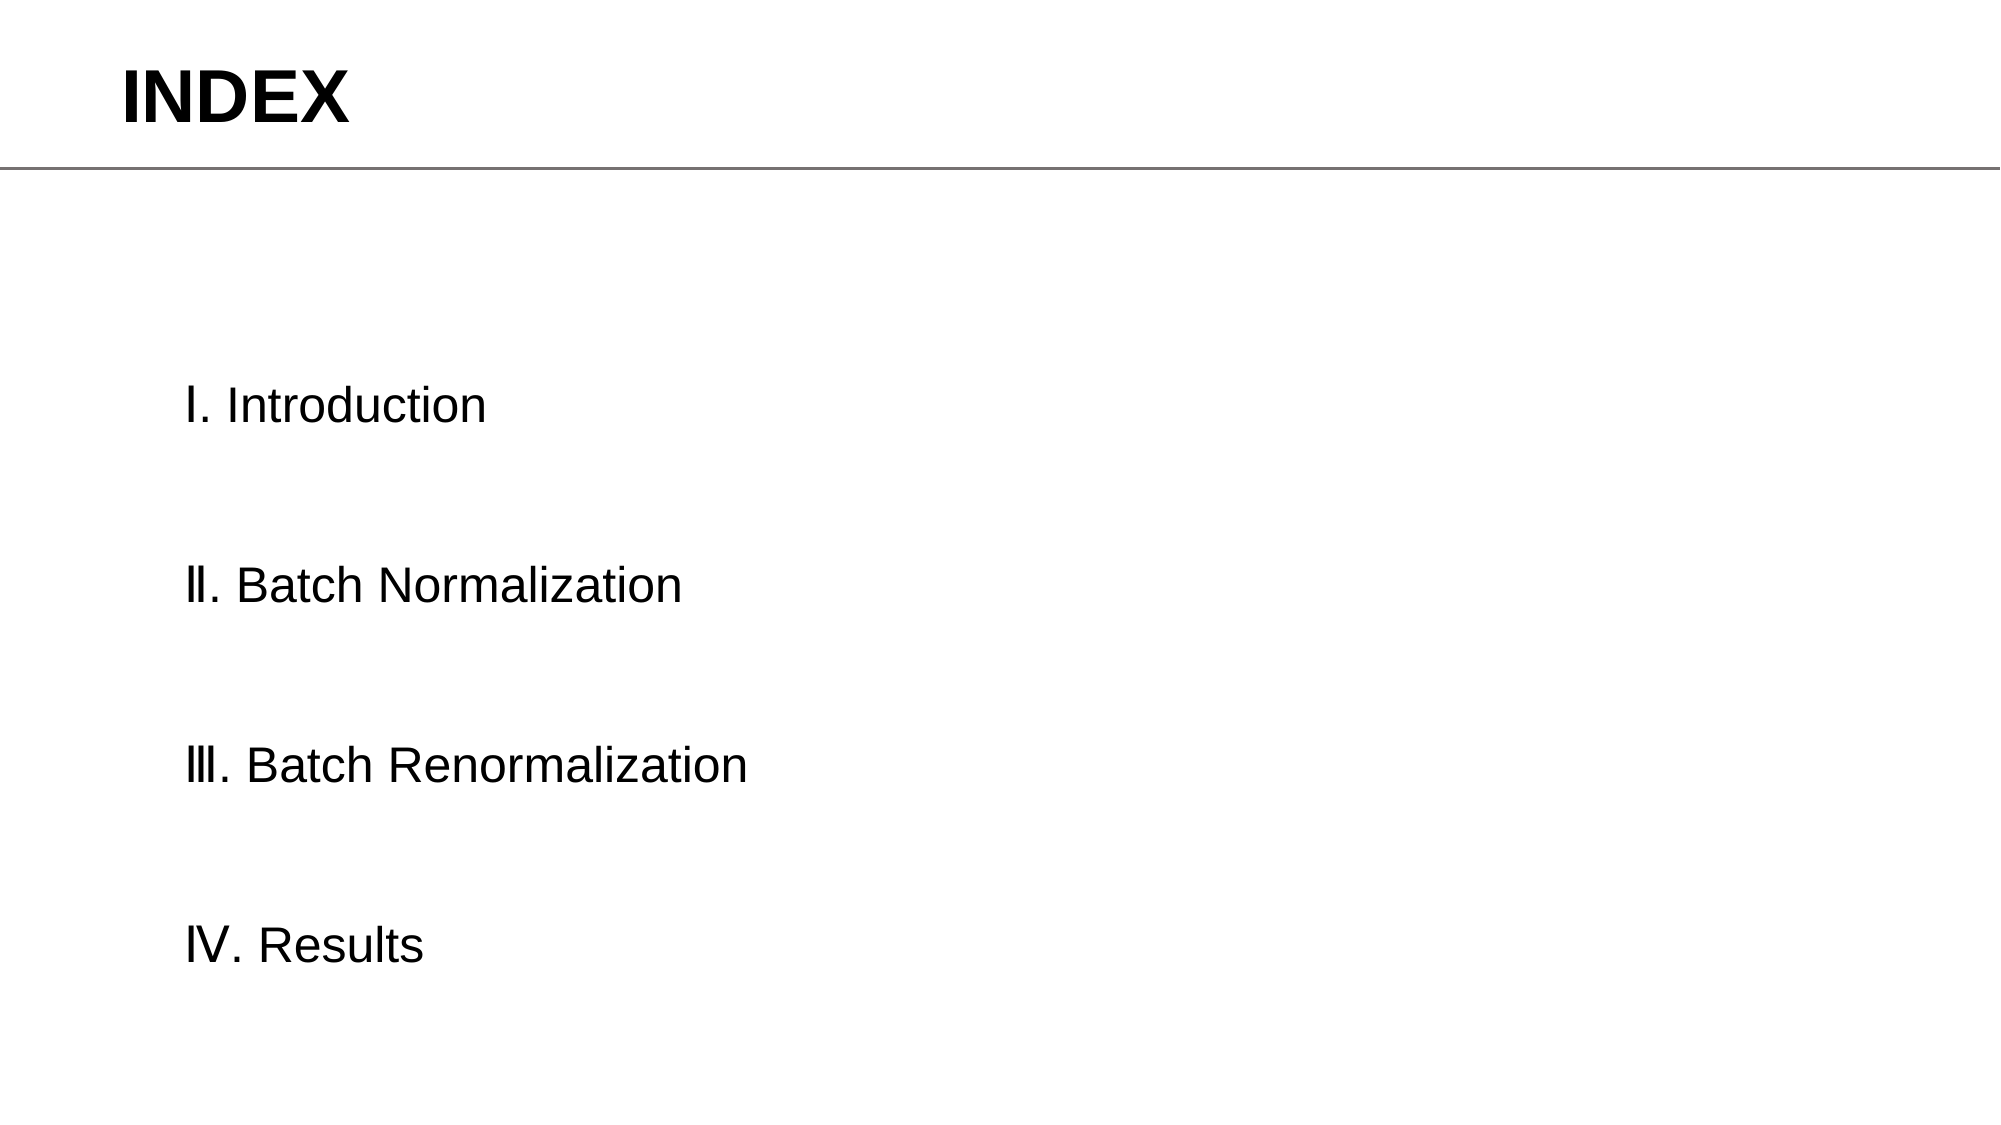

INDEX
Ⅰ. Introduction

Ⅱ. Batch Normalization

Ⅲ. Batch Renormalization

Ⅳ. Results